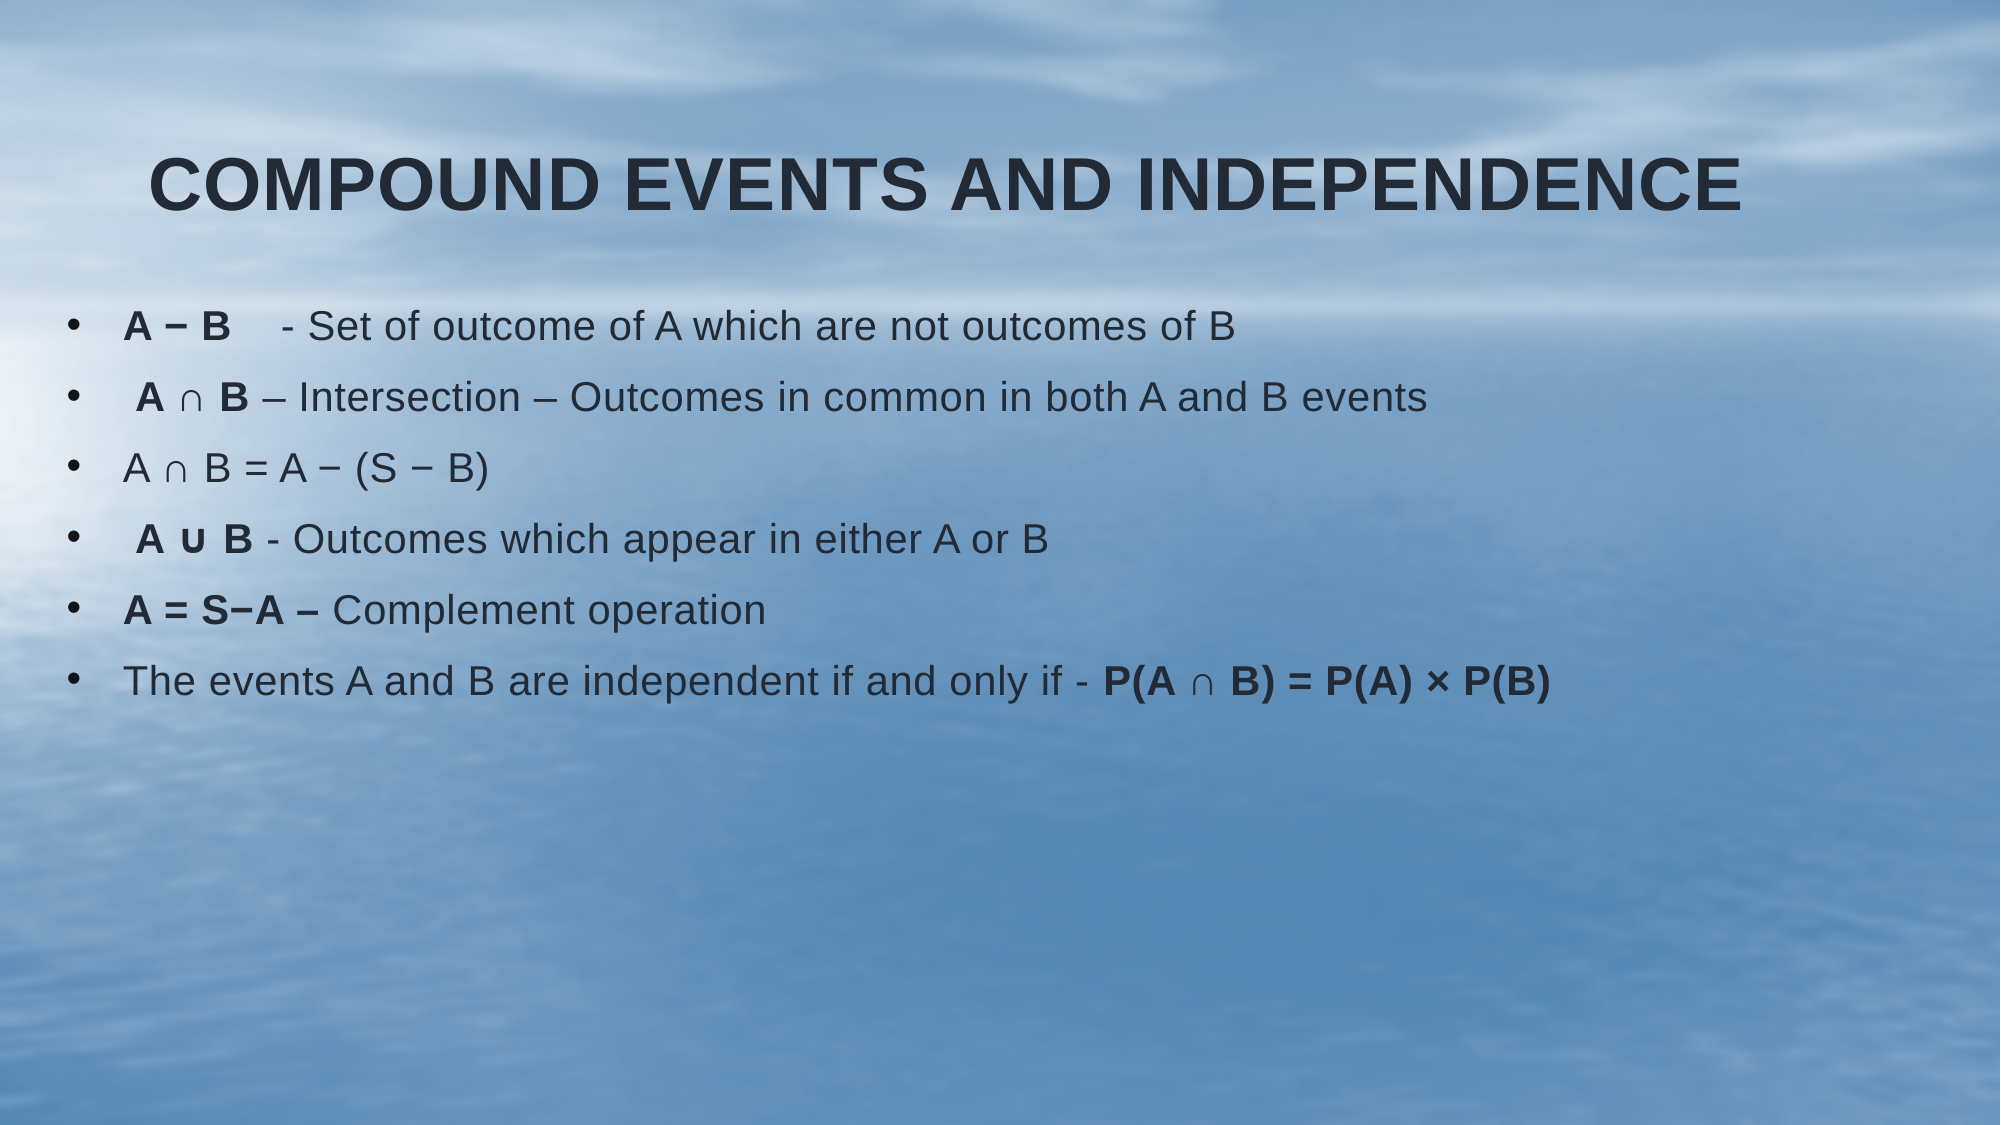

# Compound Events and Independence
A − B    - Set of outcome of A which are not outcomes of B
 A ∩ B – Intersection – Outcomes in common in both A and B events
A ∩ B = A − (S − B)
 A ∪ B - Outcomes which appear in either A or B
A = S−A – Complement operation
The events A and B are independent if and only if - P(A ∩ B) = P(A) × P(B)